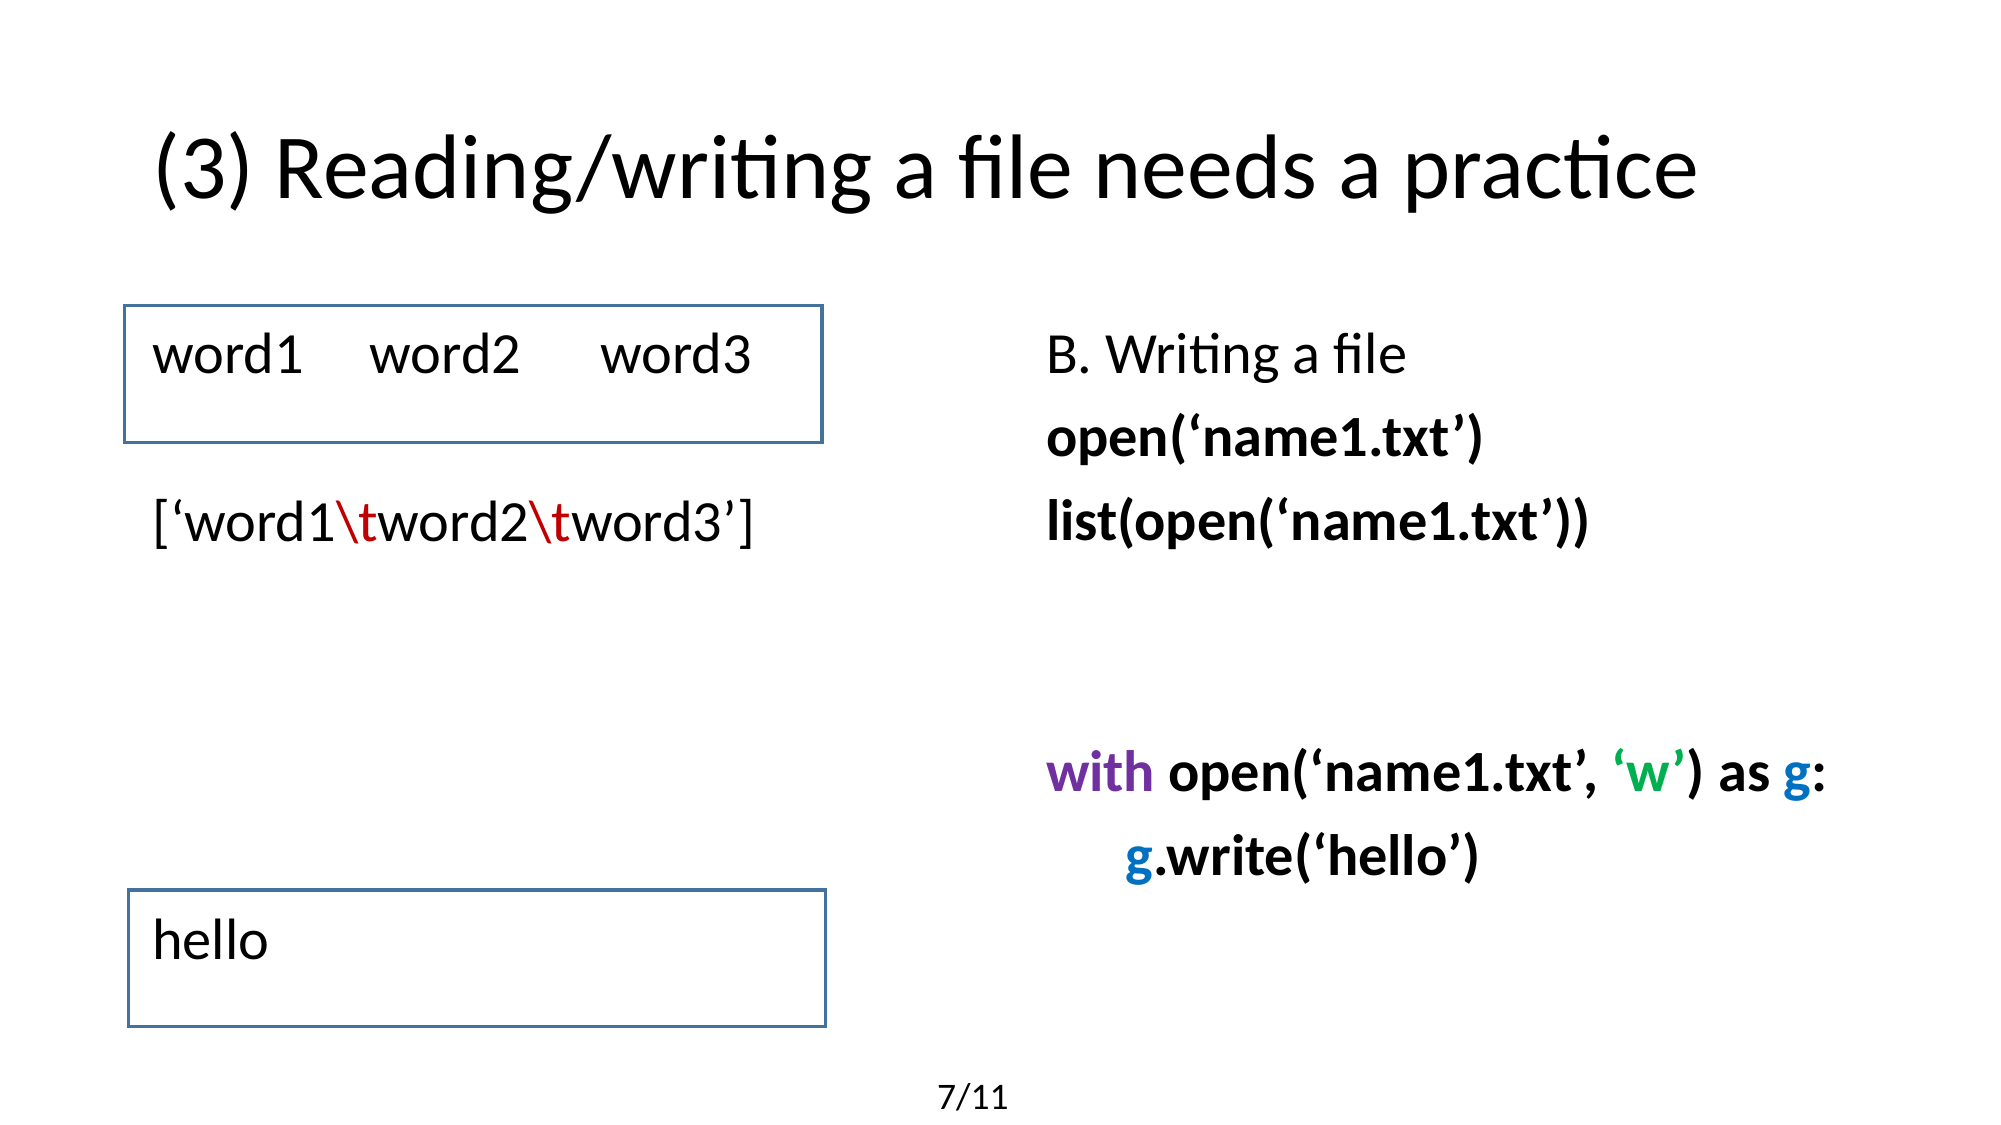

# (3) Reading/writing a file needs a practice

B. Writing a file
open(‘name1.txt’)
list(open(‘name1.txt’))

with open(‘name1.txt’, ‘w’) as g:
      g.write(‘hello’)

word1     word2      word3

[‘word1\tword2\tword3’]

hello

7/11